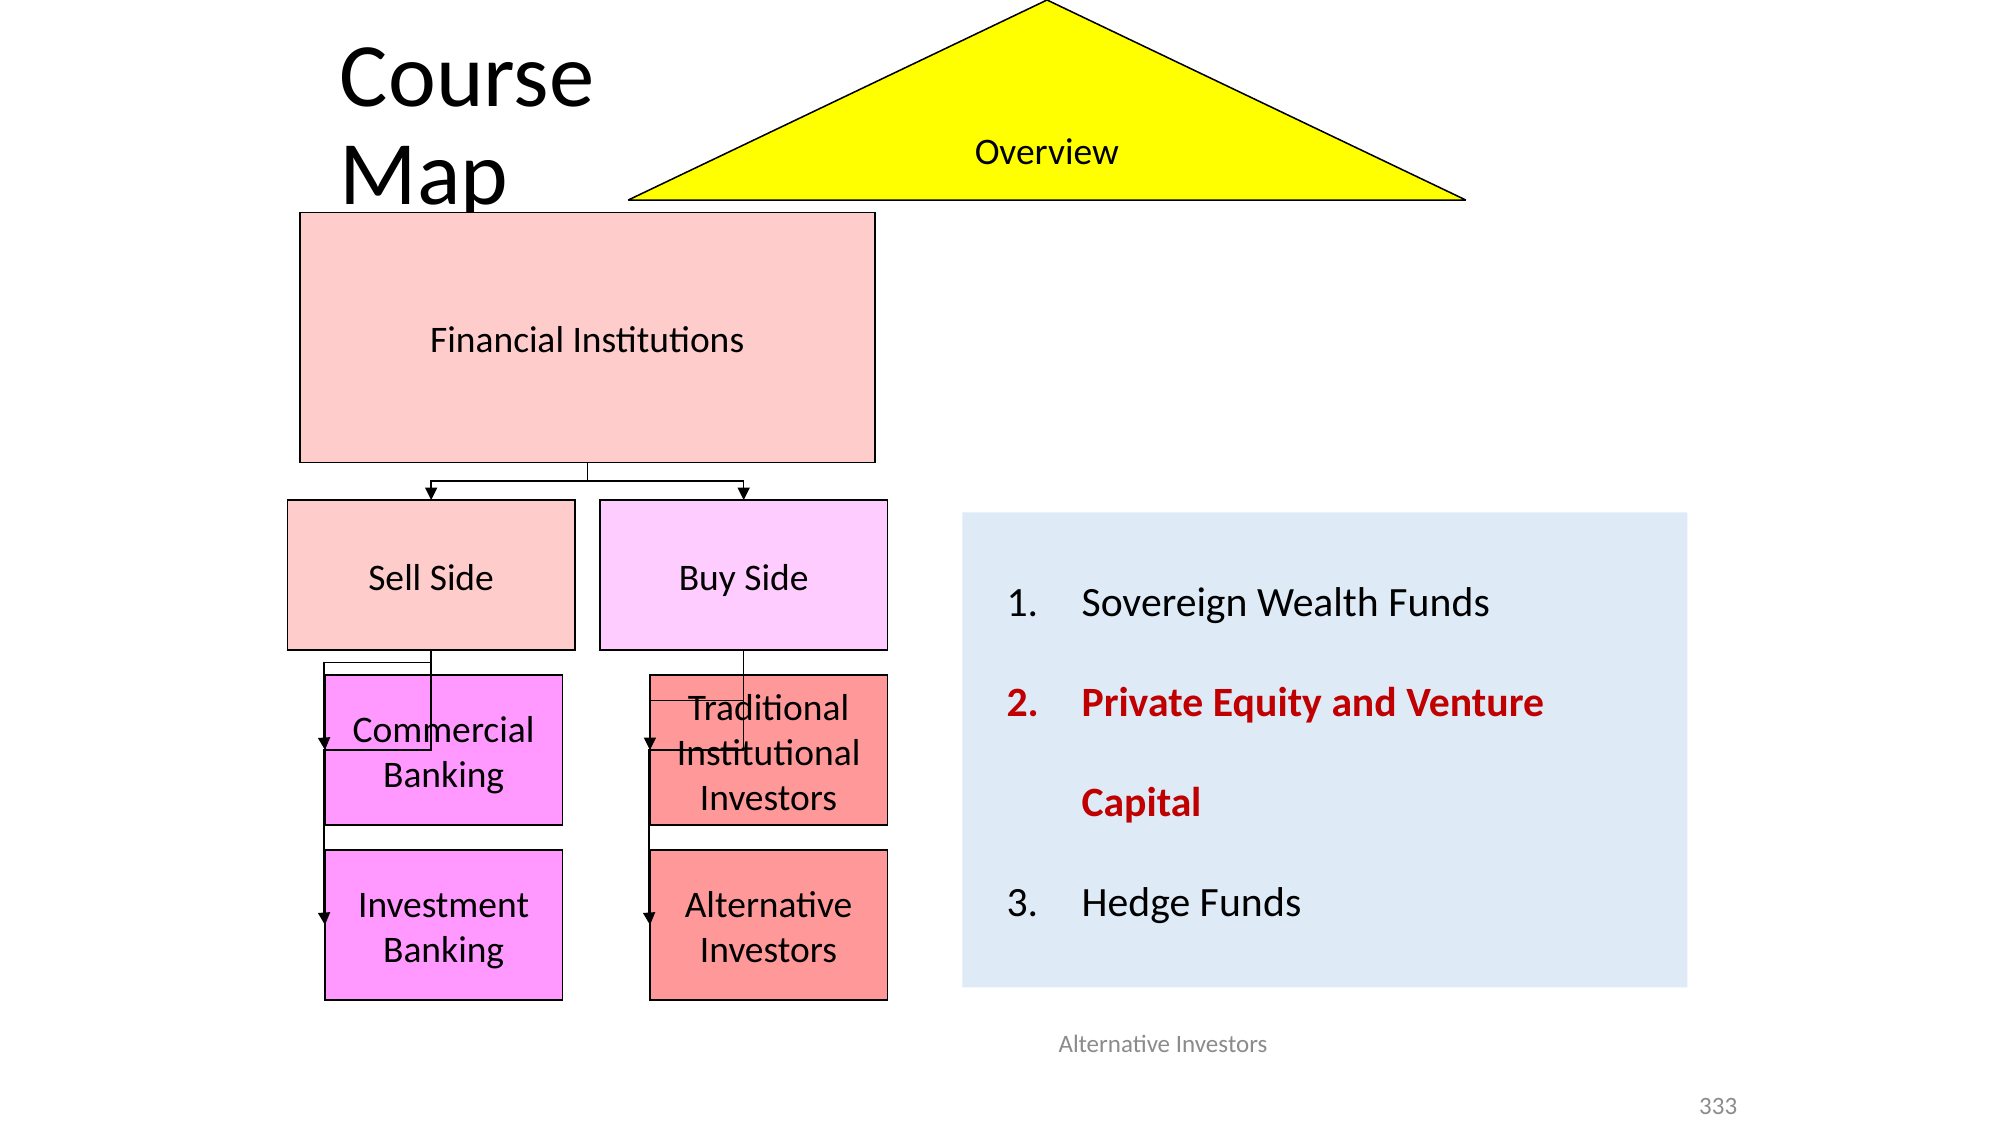

Overview
Course Map
Financial Institutions
Sell Side
Buy Side
Sovereign Wealth Funds
Private Equity and Venture Capital
Hedge Funds
Commercial Banking
Traditional Institutional Investors
Investment Banking
Alternative Investors
Alternative Investors
333